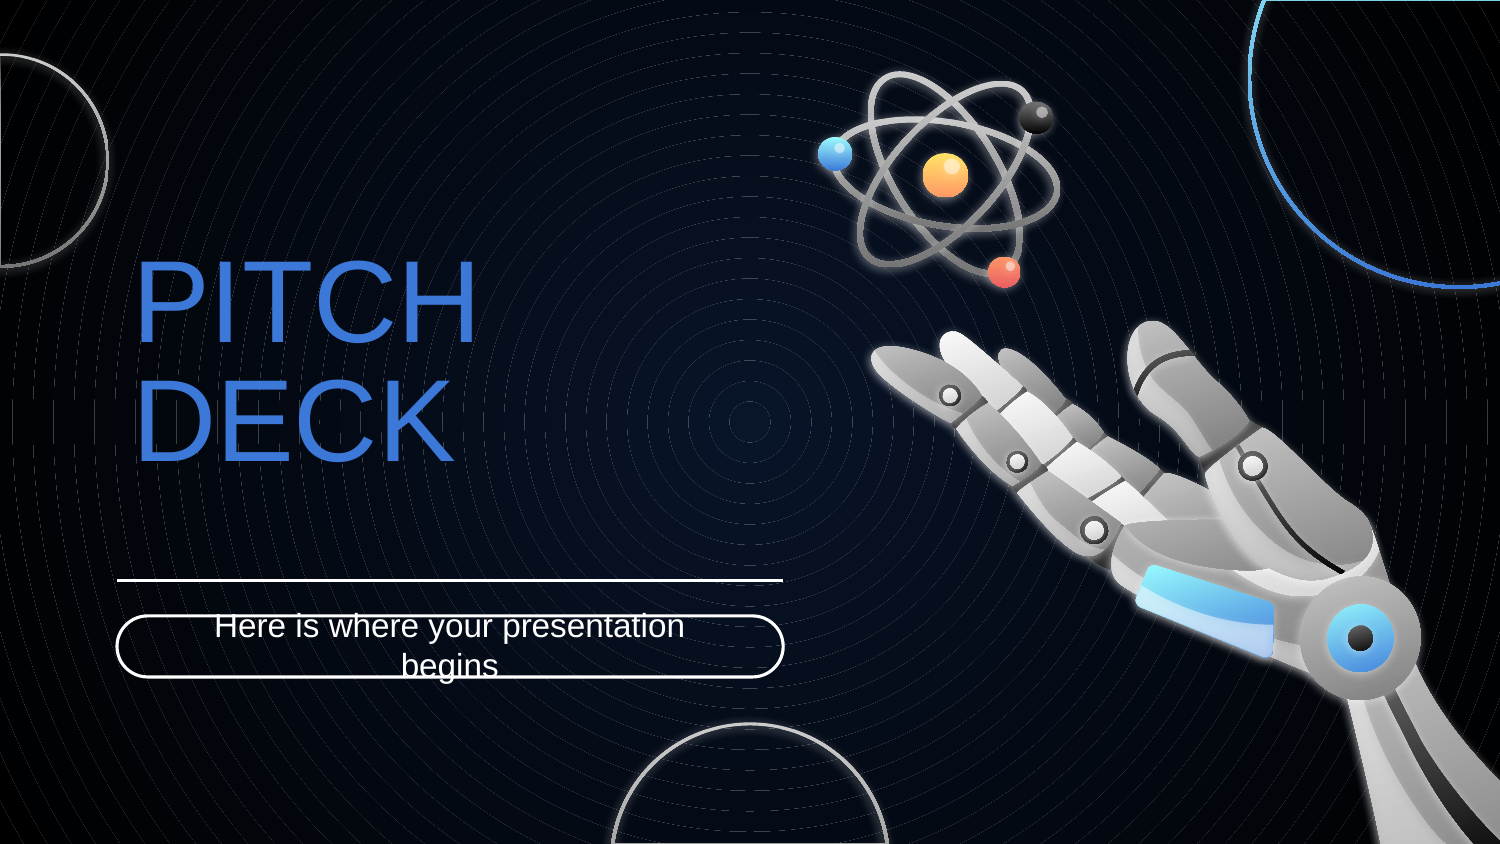

# PITCH DECK

Here is where your presentation begins